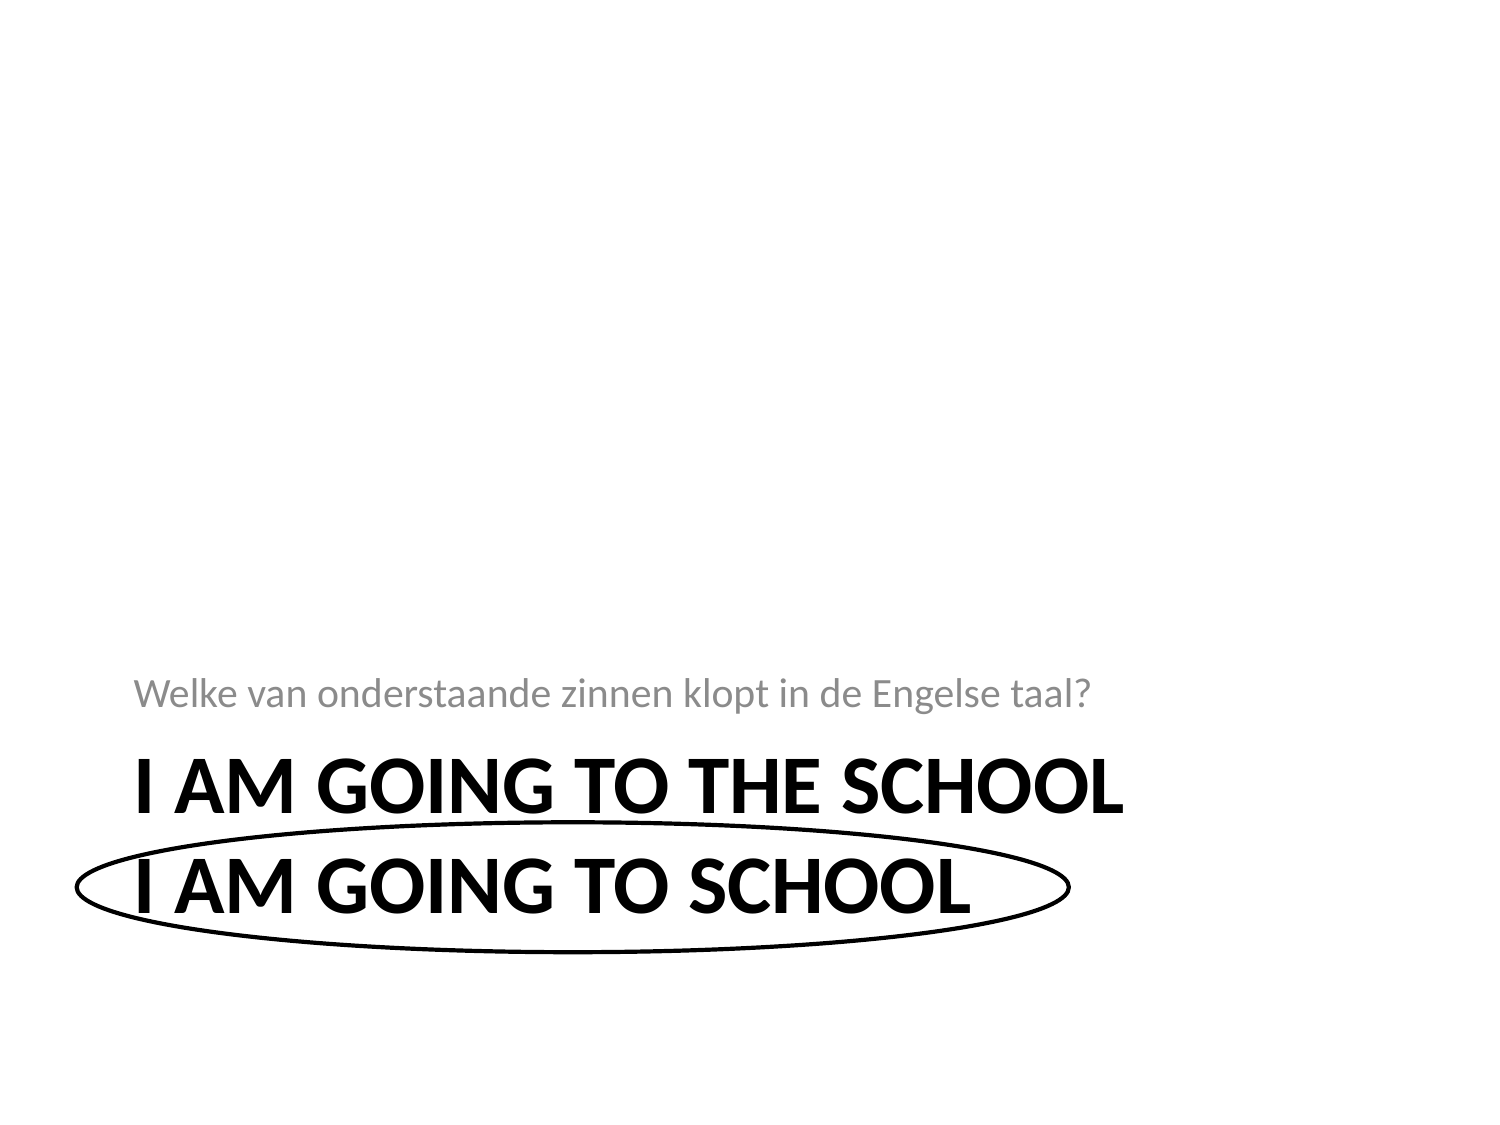

Welke van onderstaande zinnen klopt in de Engelse taal?
# I am going to the school i am going to school